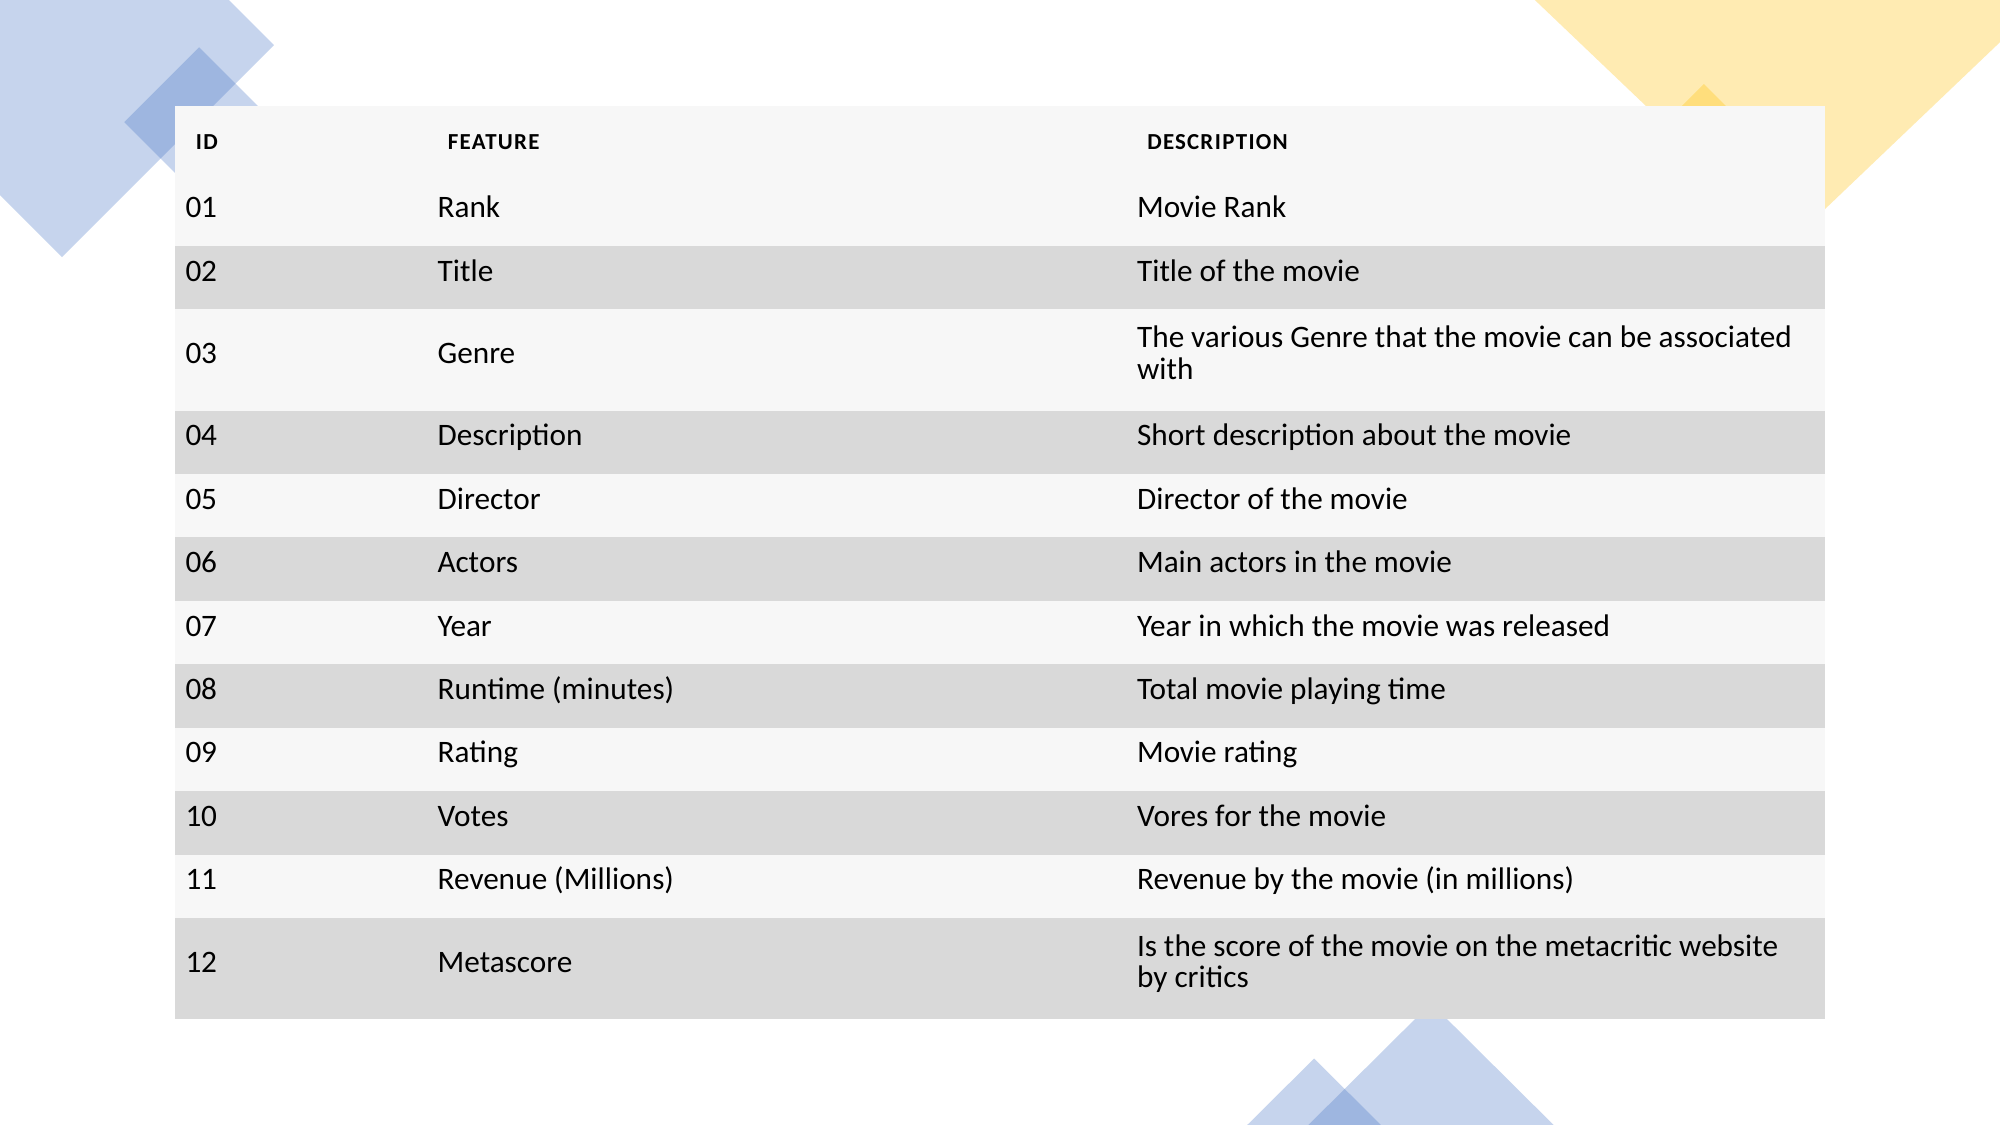

| Id | Feature | Description |
| --- | --- | --- |
| 01 | Rank | Movie Rank |
| 02 | Title | Title of the movie |
| 03 | Genre | The various Genre that the movie can be associated with |
| 04 | Description | Short description about the movie |
| 05 | Director | Director of the movie |
| 06 | Actors | Main actors in the movie |
| 07 | Year | Year in which the movie was released |
| 08 | Runtime (minutes) | Total movie playing time |
| 09 | Rating | Movie rating |
| 10 | Votes | Vores for the movie |
| 11 | Revenue (Millions) | Revenue by the movie (in millions) |
| 12 | Metascore | Is the score of the movie on the metacritic website by critics |